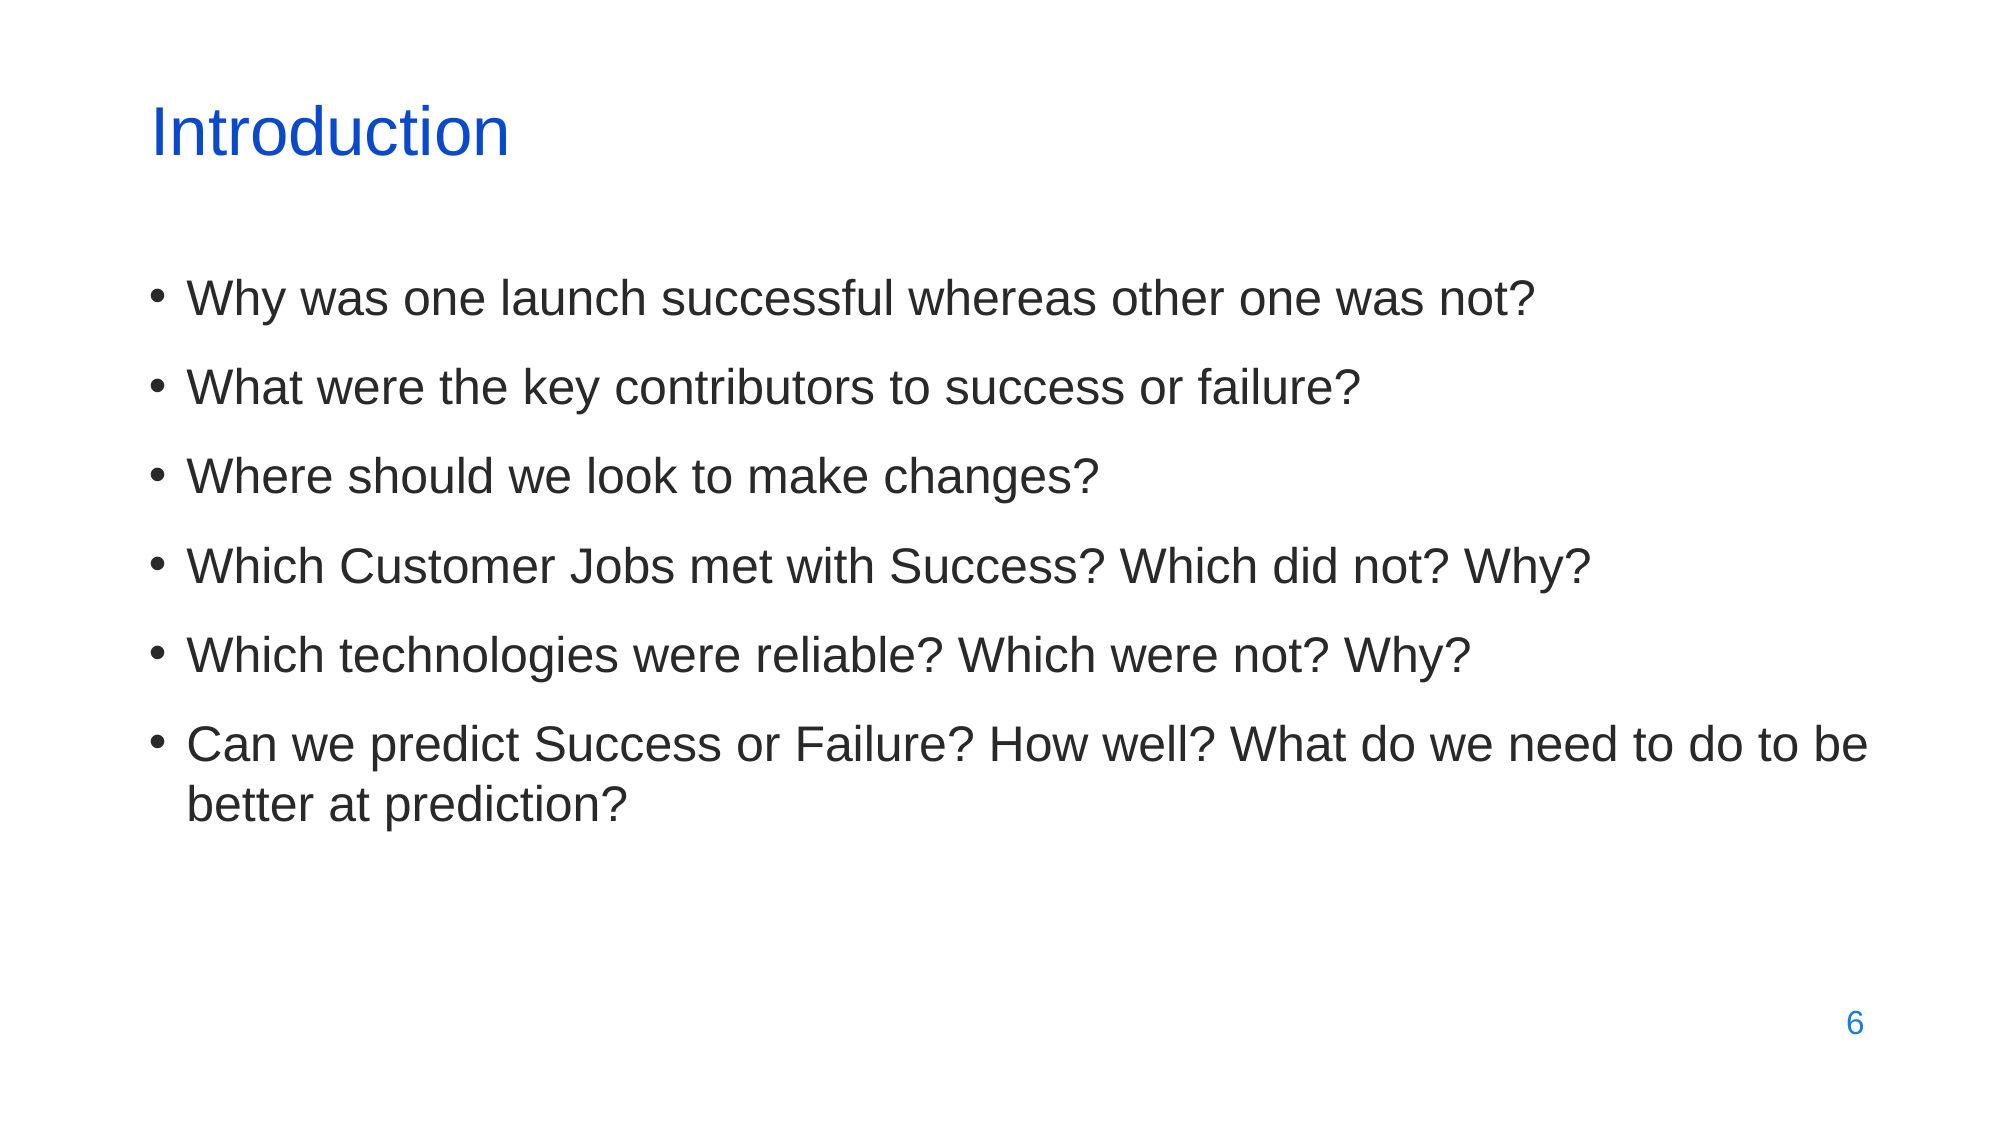

Introduction
Why was one launch successful whereas other one was not?
What were the key contributors to success or failure?
Where should we look to make changes?
Which Customer Jobs met with Success? Which did not? Why?
Which technologies were reliable? Which were not? Why?
Can we predict Success or Failure? How well? What do we need to do to be better at prediction?
6